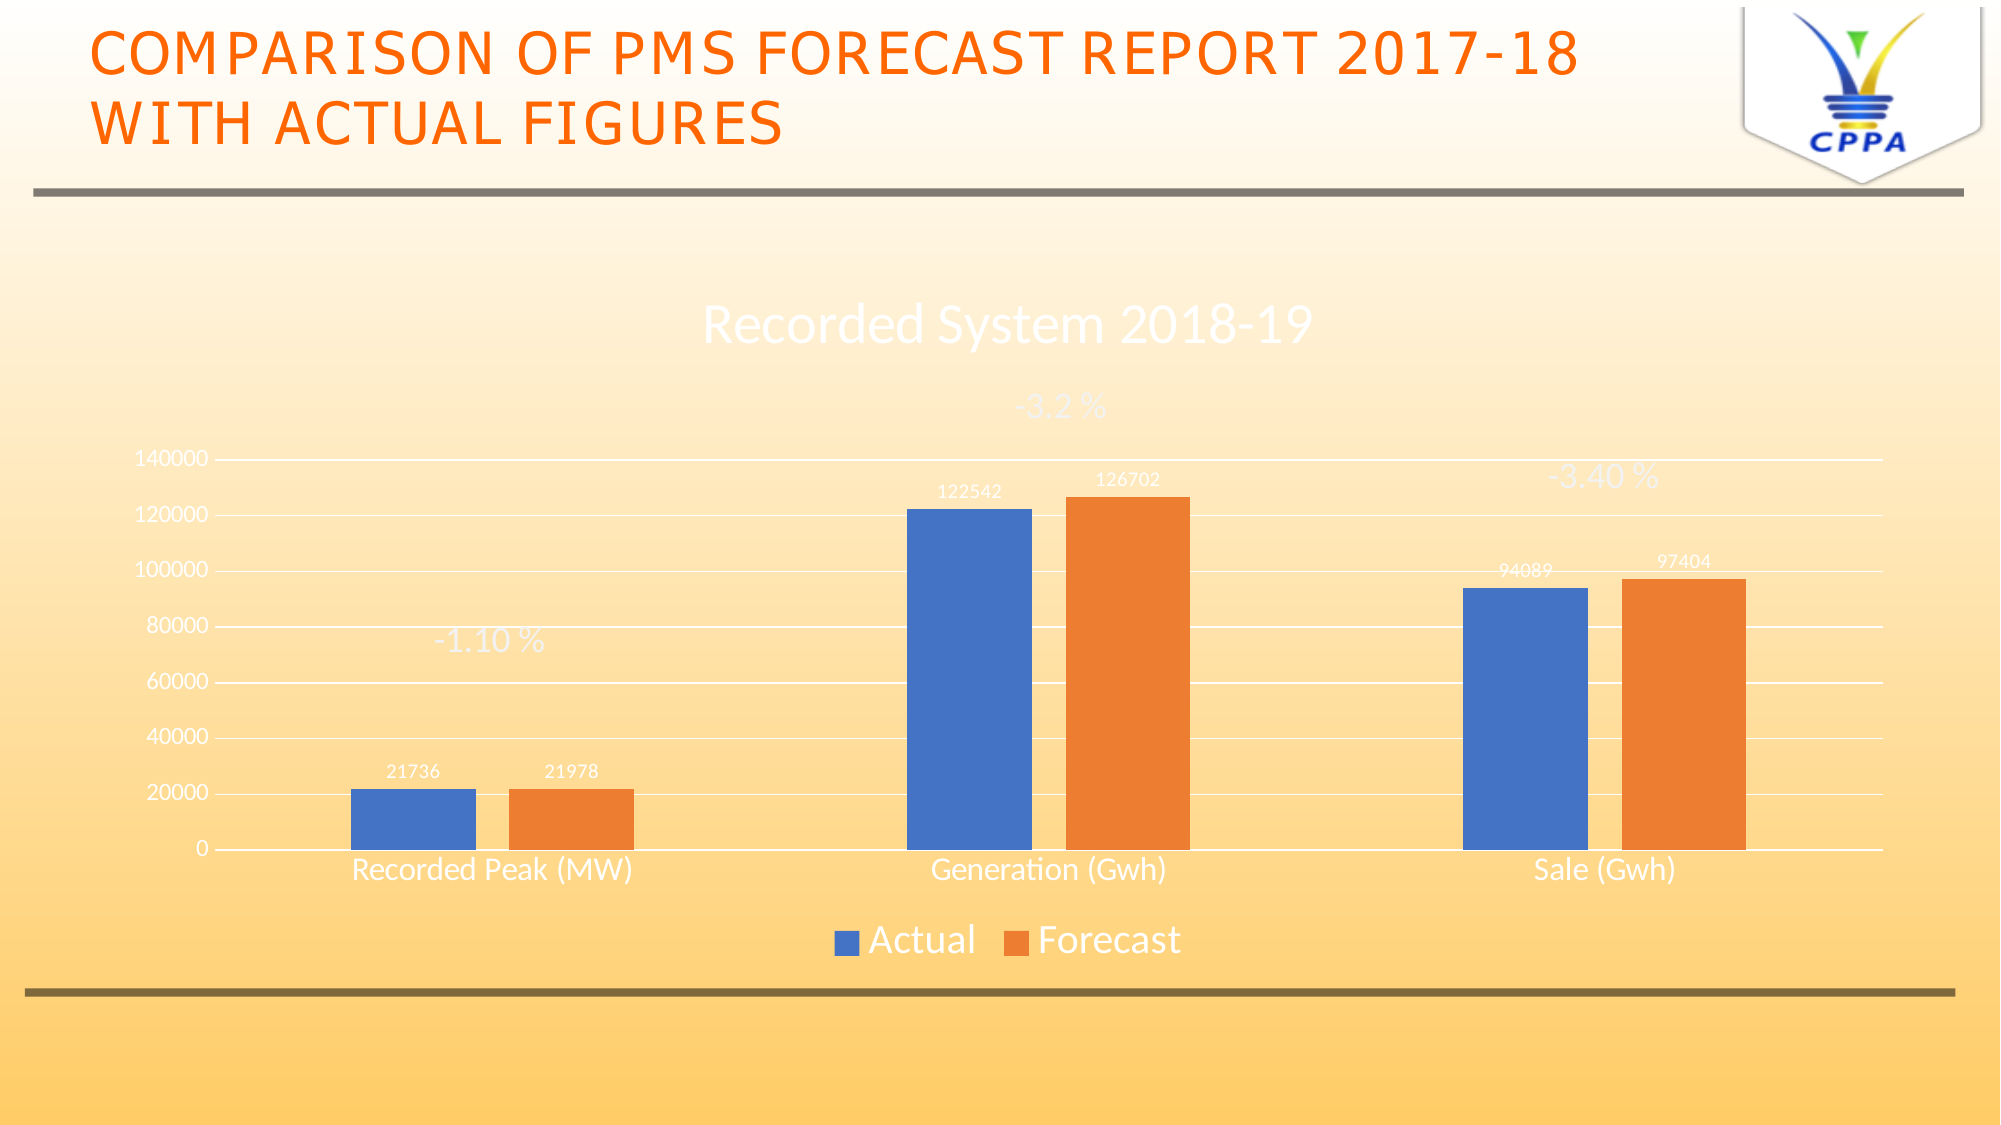

# COMPARISON OF PMS FORECAST REPORT 2017-18 WITH ACTUAL FIGURES

### Chart: Recorded System 2018-19

| Category | Actual | Forecast |
|---|---|---|
| Recorded Peak (MW) | 21736.0 | 21978.0 |
| Generation (Gwh) | 122542.0 | 126702.0 |
| Sale (Gwh) | 94089.0 | 97404.0 |